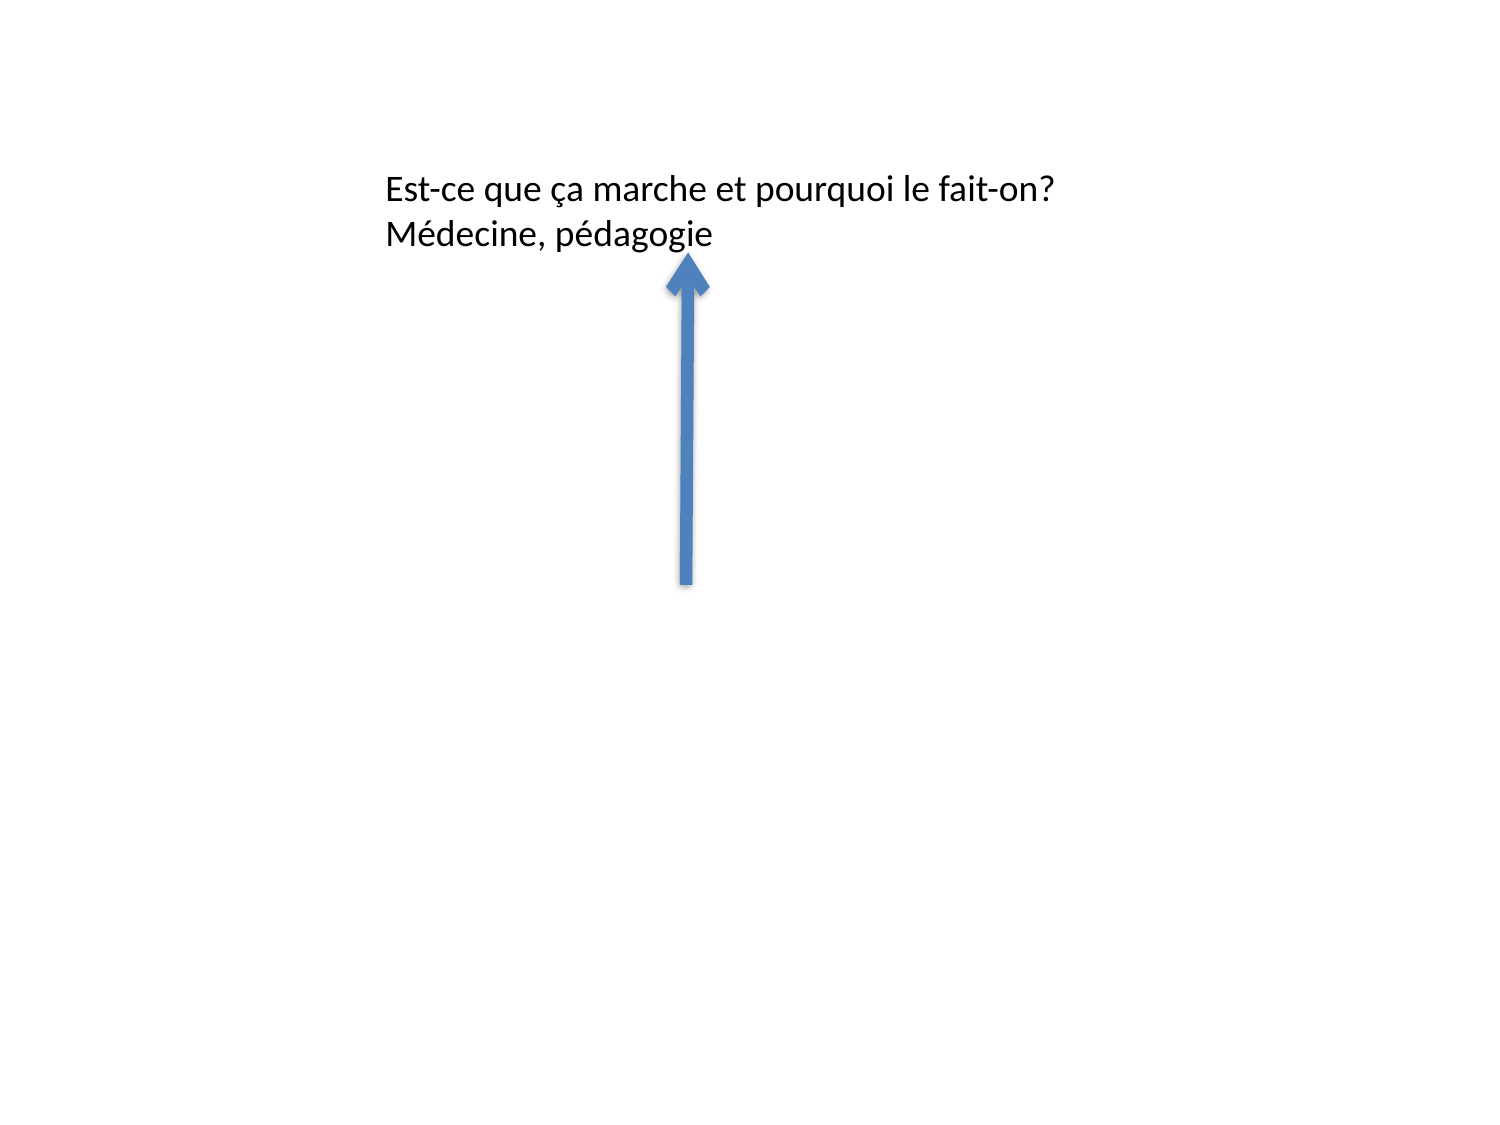

Est-ce que ça marche et pourquoi le fait-on? Médecine, pédagogie